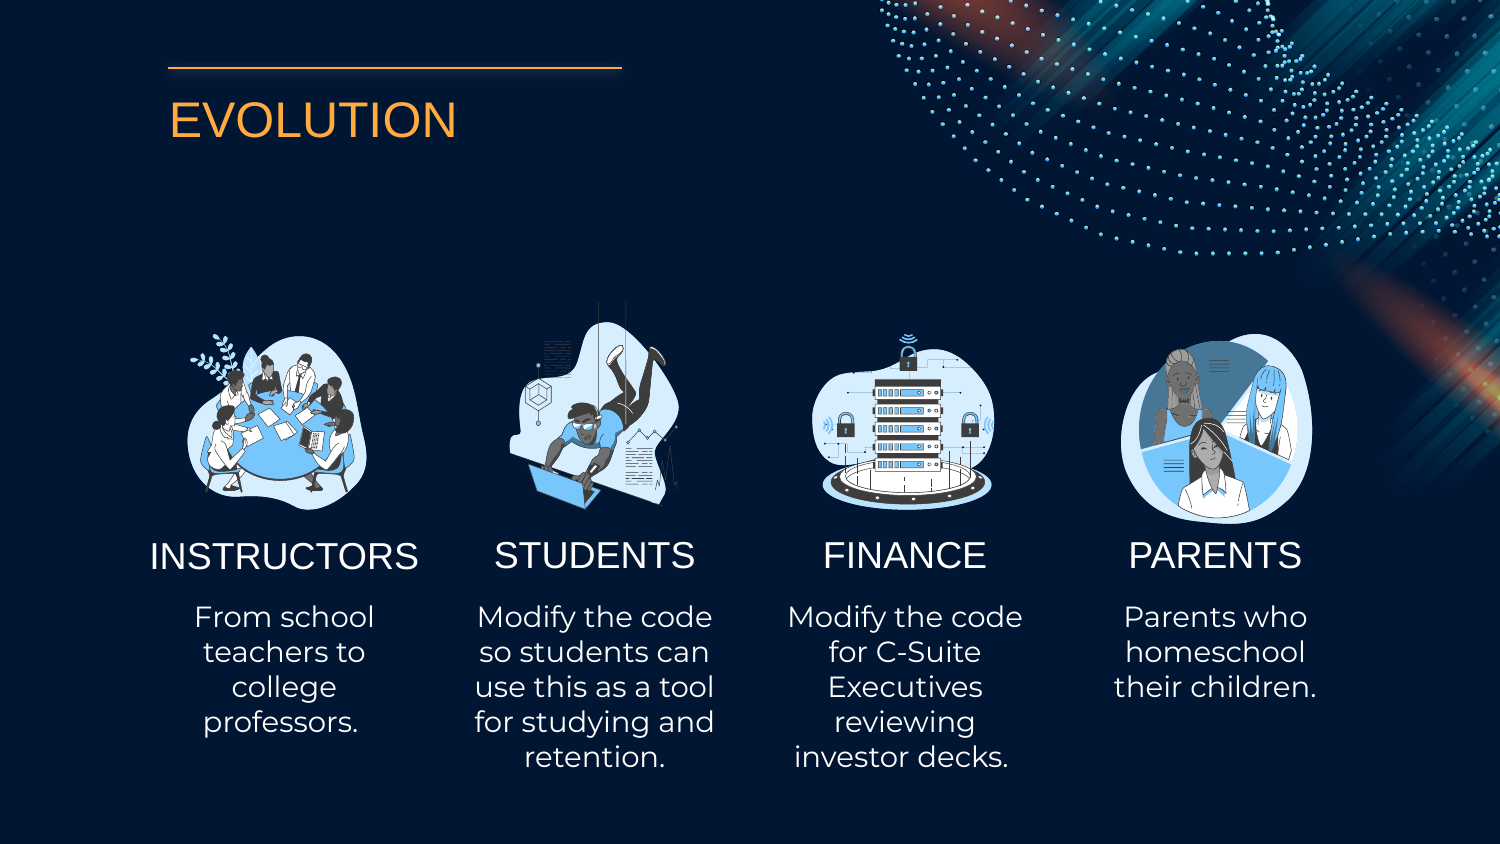

# EVOLUTION

STUDENTS
FINANCE
PARENTS
INSTRUCTORS
From school teachers to college professors.
Modify the code so students can use this as a tool for studying and retention.
Modify the code for C-Suite Executives reviewing investor decks.
Parents who homeschool their children.